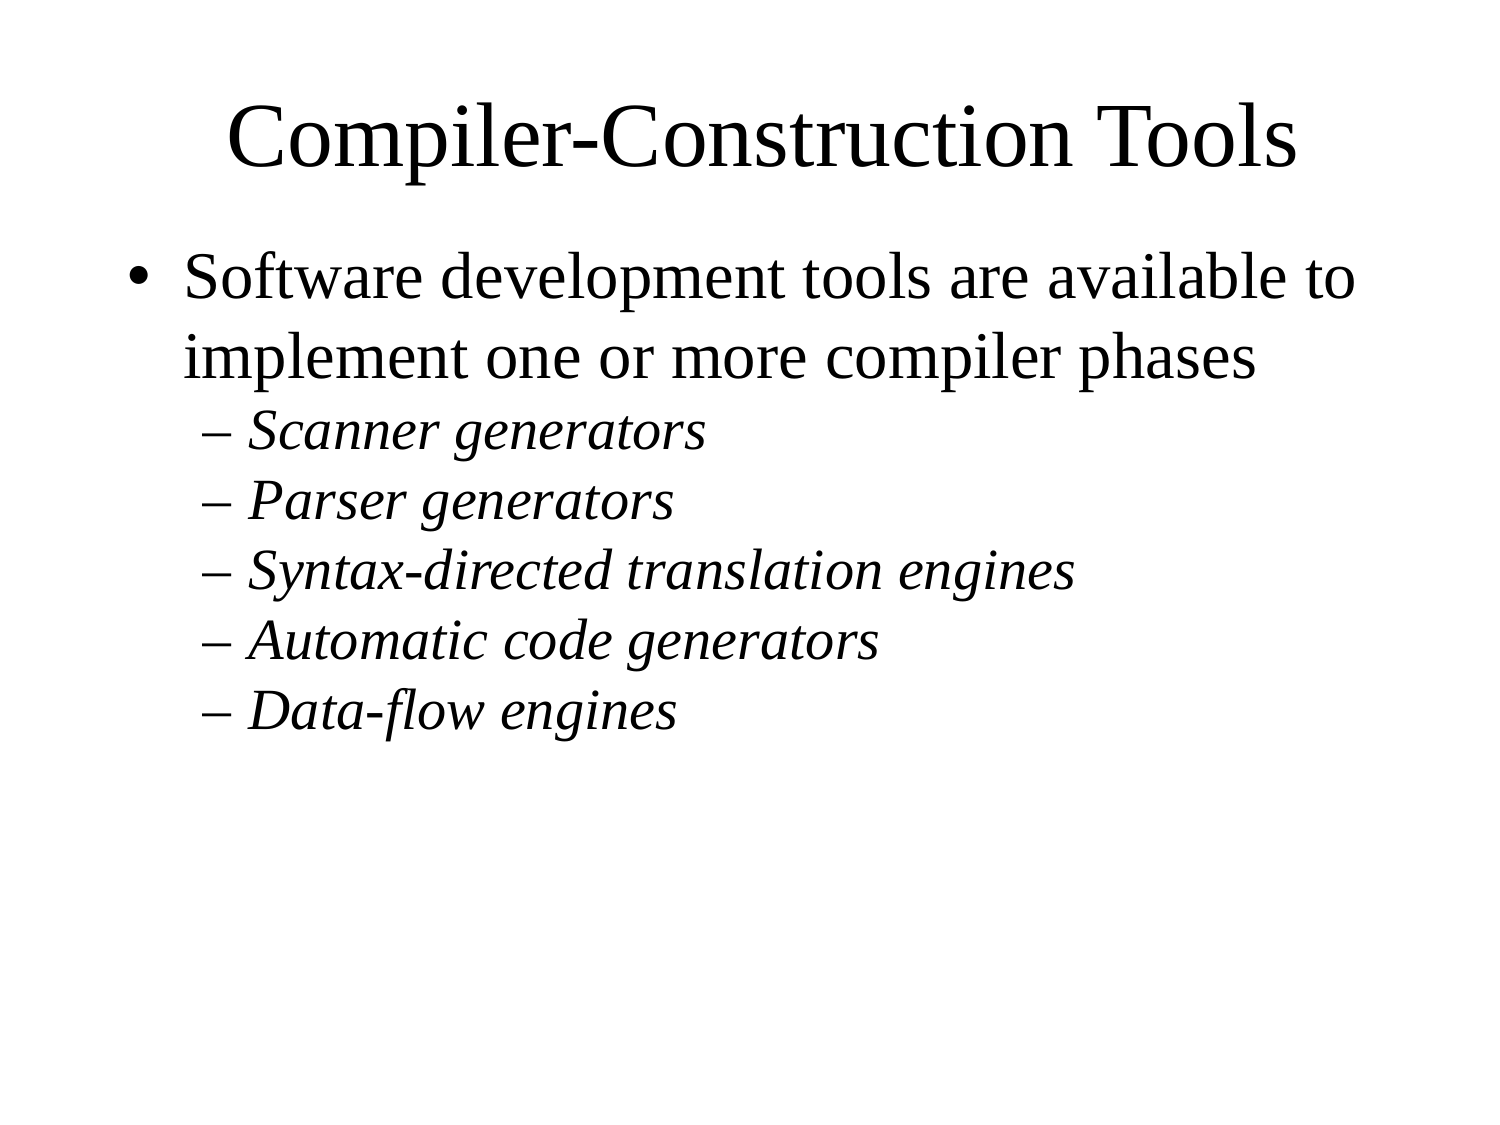

Compiler-Construction Tools
Software development tools are available to implement one or more compiler phases
Scanner generators
Parser generators
Syntax-directed translation engines
Automatic code generators
Data-flow engines